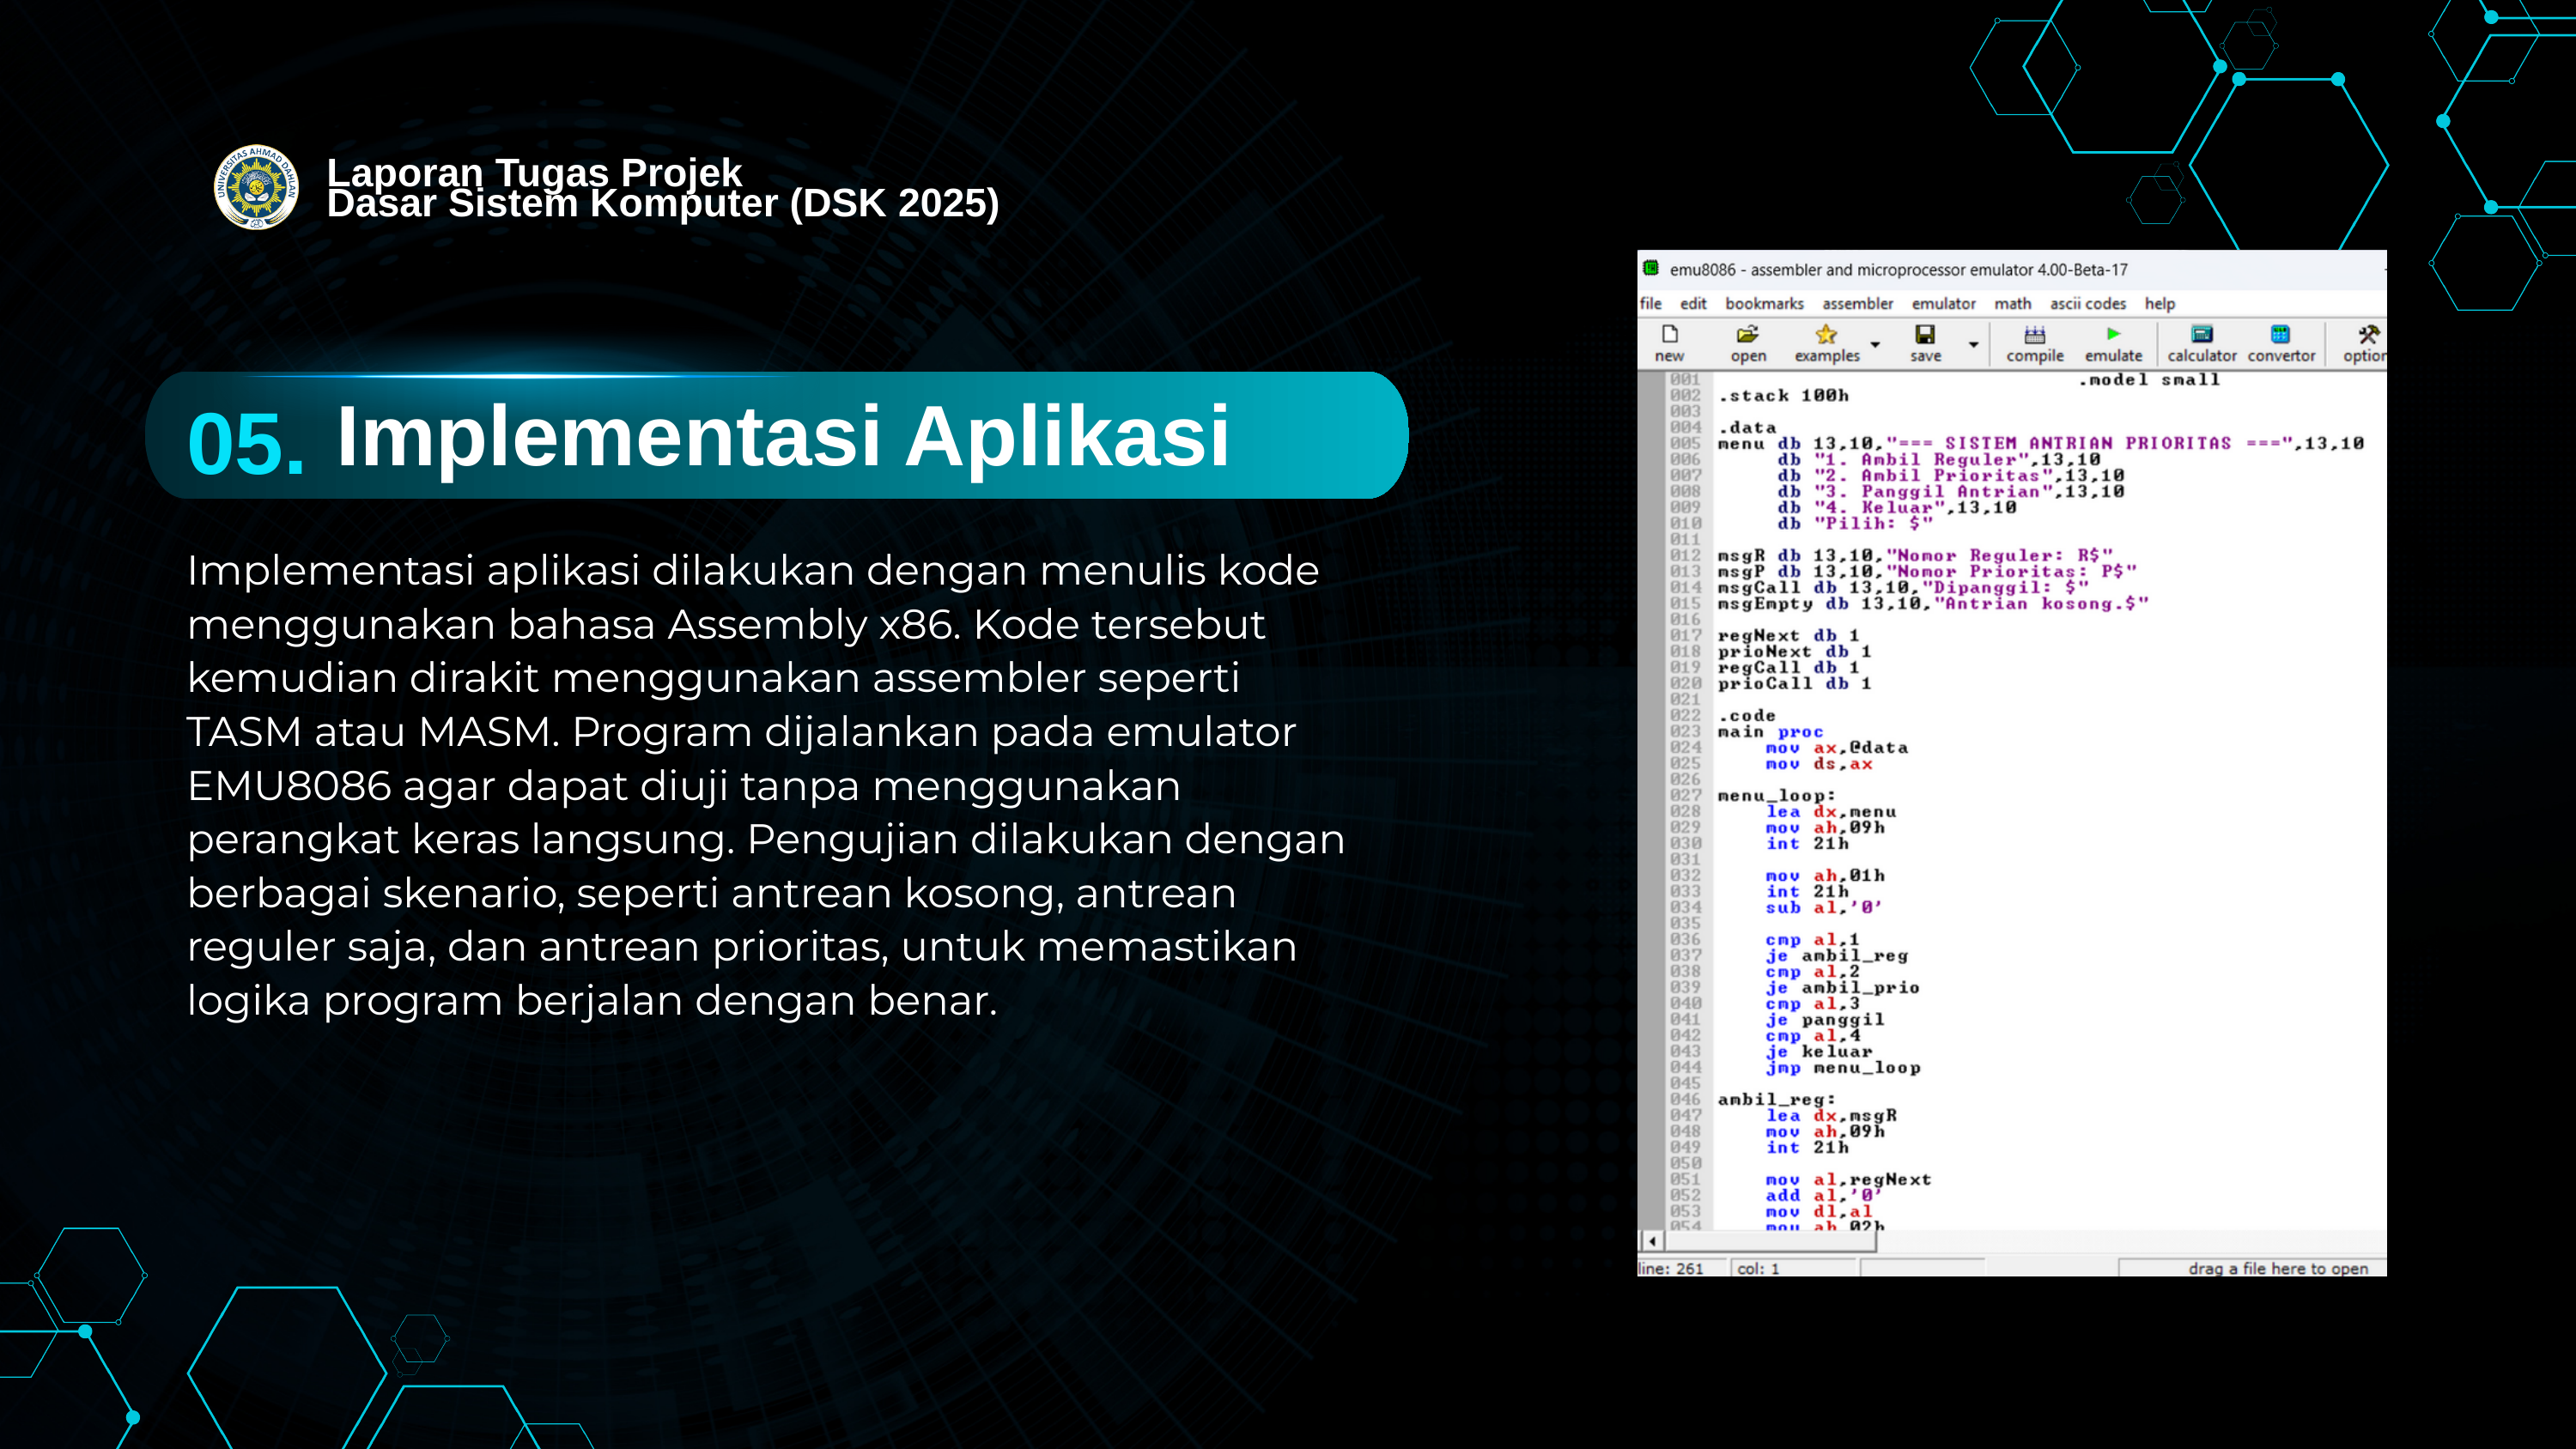

Laporan Tugas Projek
Dasar Sistem Komputer (DSK 2025)

05.
Implementasi Aplikasi
Implementasi aplikasi dilakukan dengan menulis kode menggunakan bahasa Assembly x86. Kode tersebut kemudian dirakit menggunakan assembler seperti TASM atau MASM. Program dijalankan pada emulator EMU8086 agar dapat diuji tanpa menggunakan perangkat keras langsung. Pengujian dilakukan dengan berbagai skenario, seperti antrean kosong, antrean reguler saja, dan antrean prioritas, untuk memastikan logika program berjalan dengan benar.